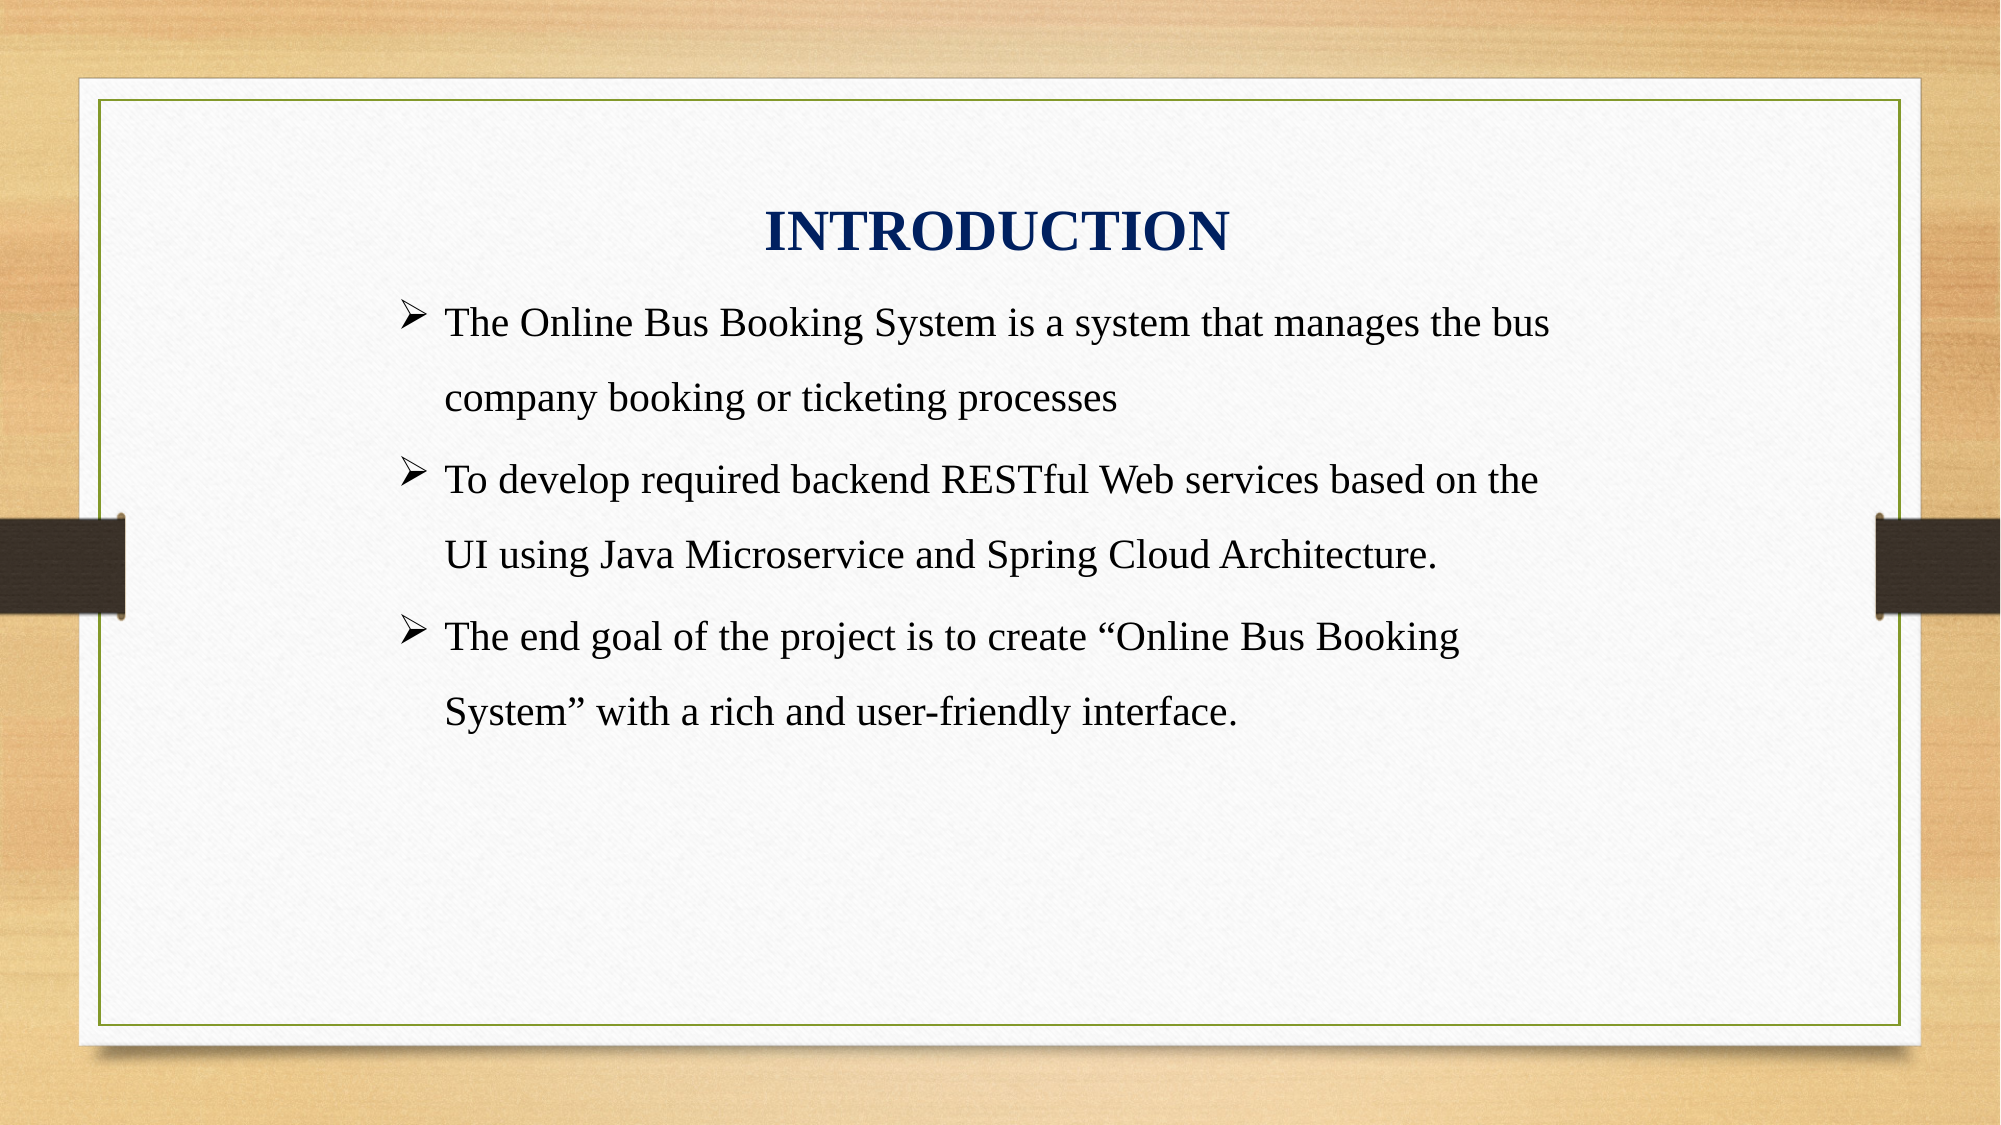

INTRODUCTION
The Online Bus Booking System is a system that manages the bus company booking or ticketing processes

To develop required backend RESTful Web services based on the  UI using Java Microservice and Spring Cloud Architecture.
The end goal of the project is to create “Online Bus Booking System” with a rich and user-friendly interface.